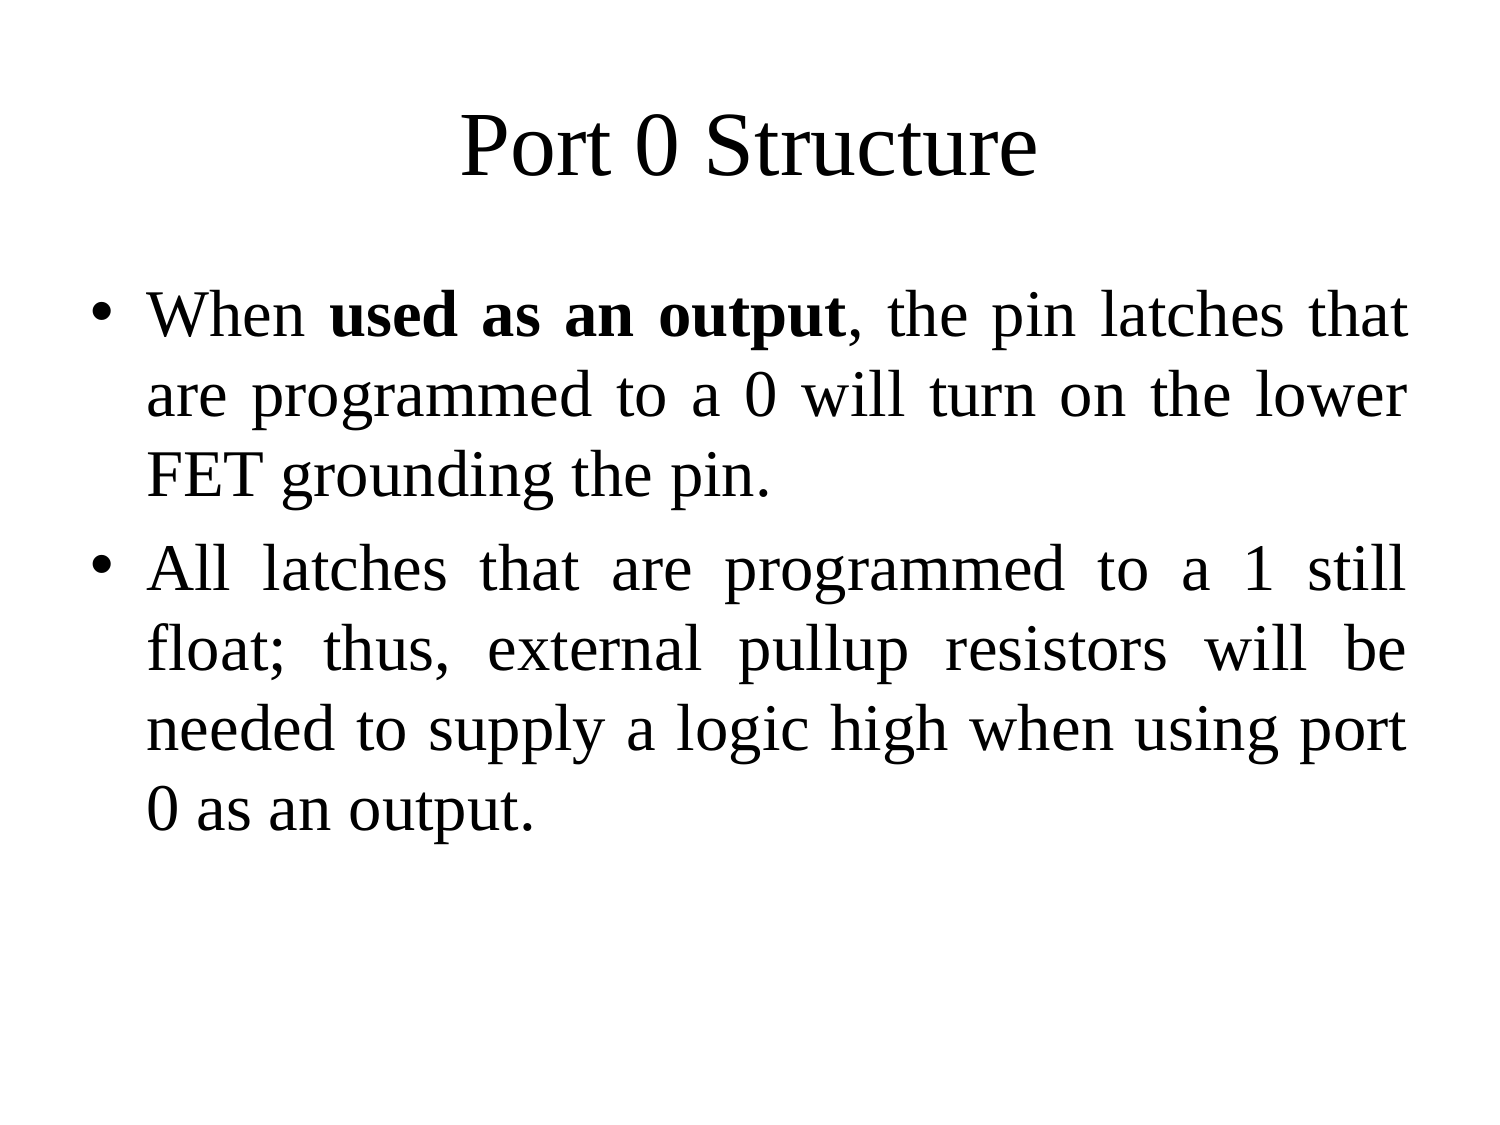

# Port 0 Structure
When used as an output, the pin latches that are programmed to a 0 will turn on the lower FET grounding the pin.
All latches that are programmed to a 1 still float; thus, external pullup resistors will be needed to supply a logic high when using port 0 as an output.